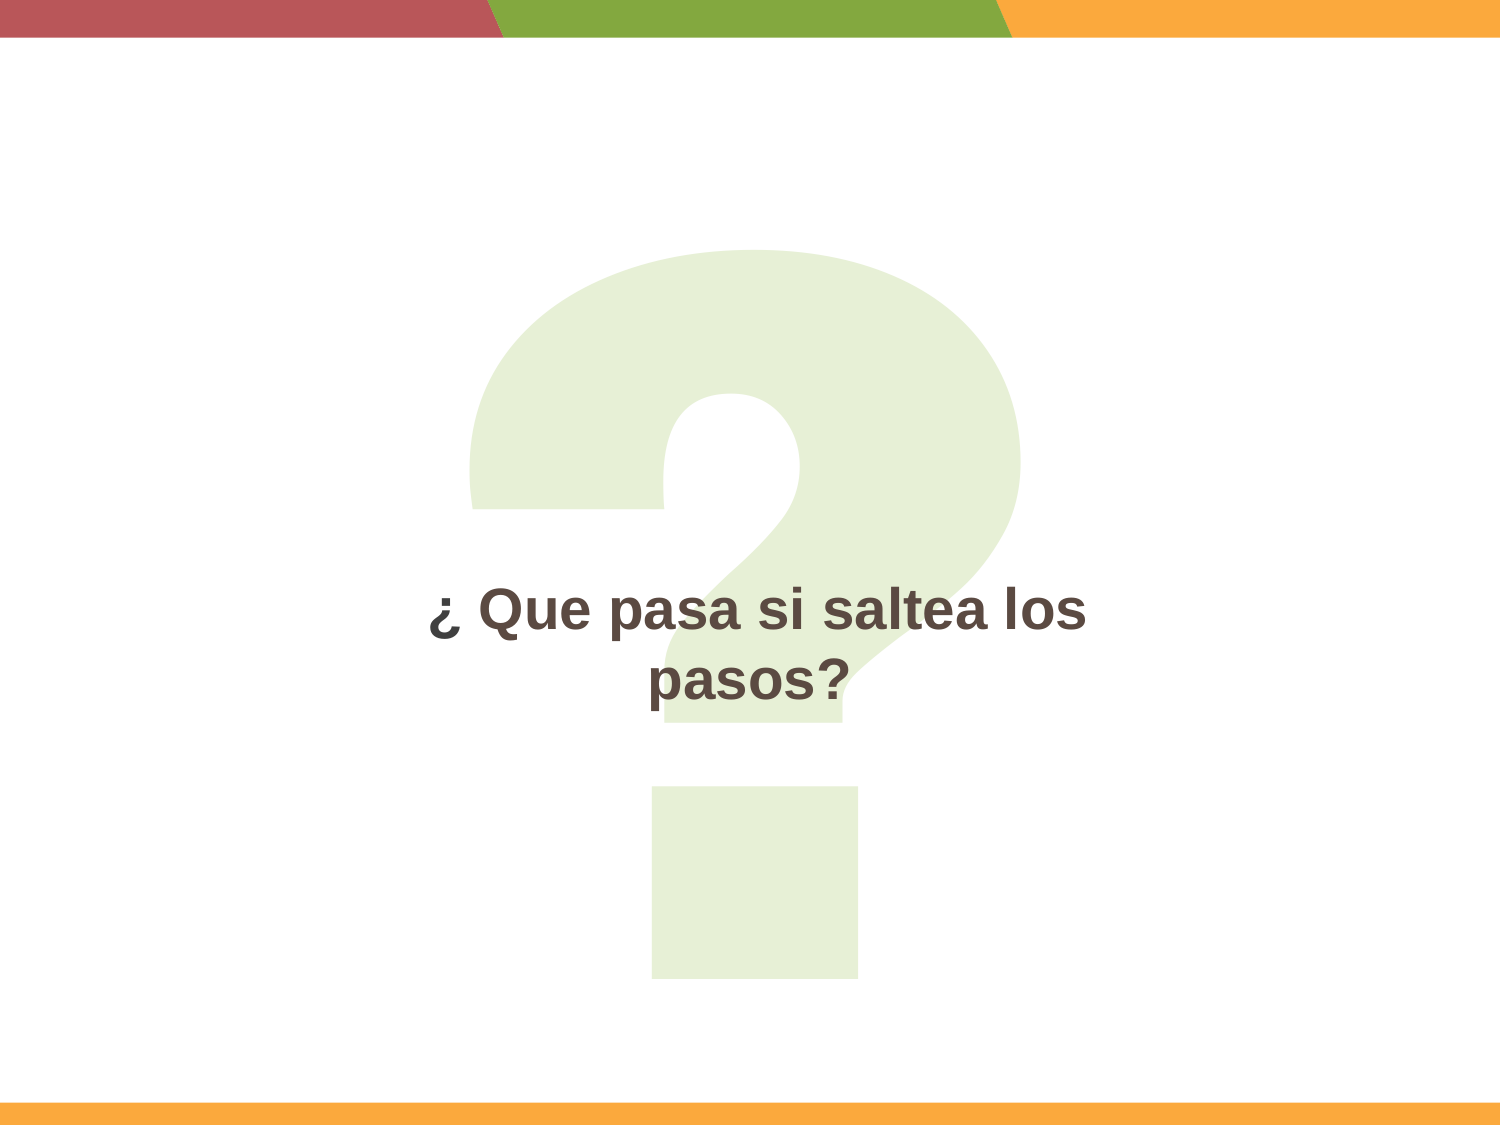

?
 ¿ Que pasa si saltea los pasos?